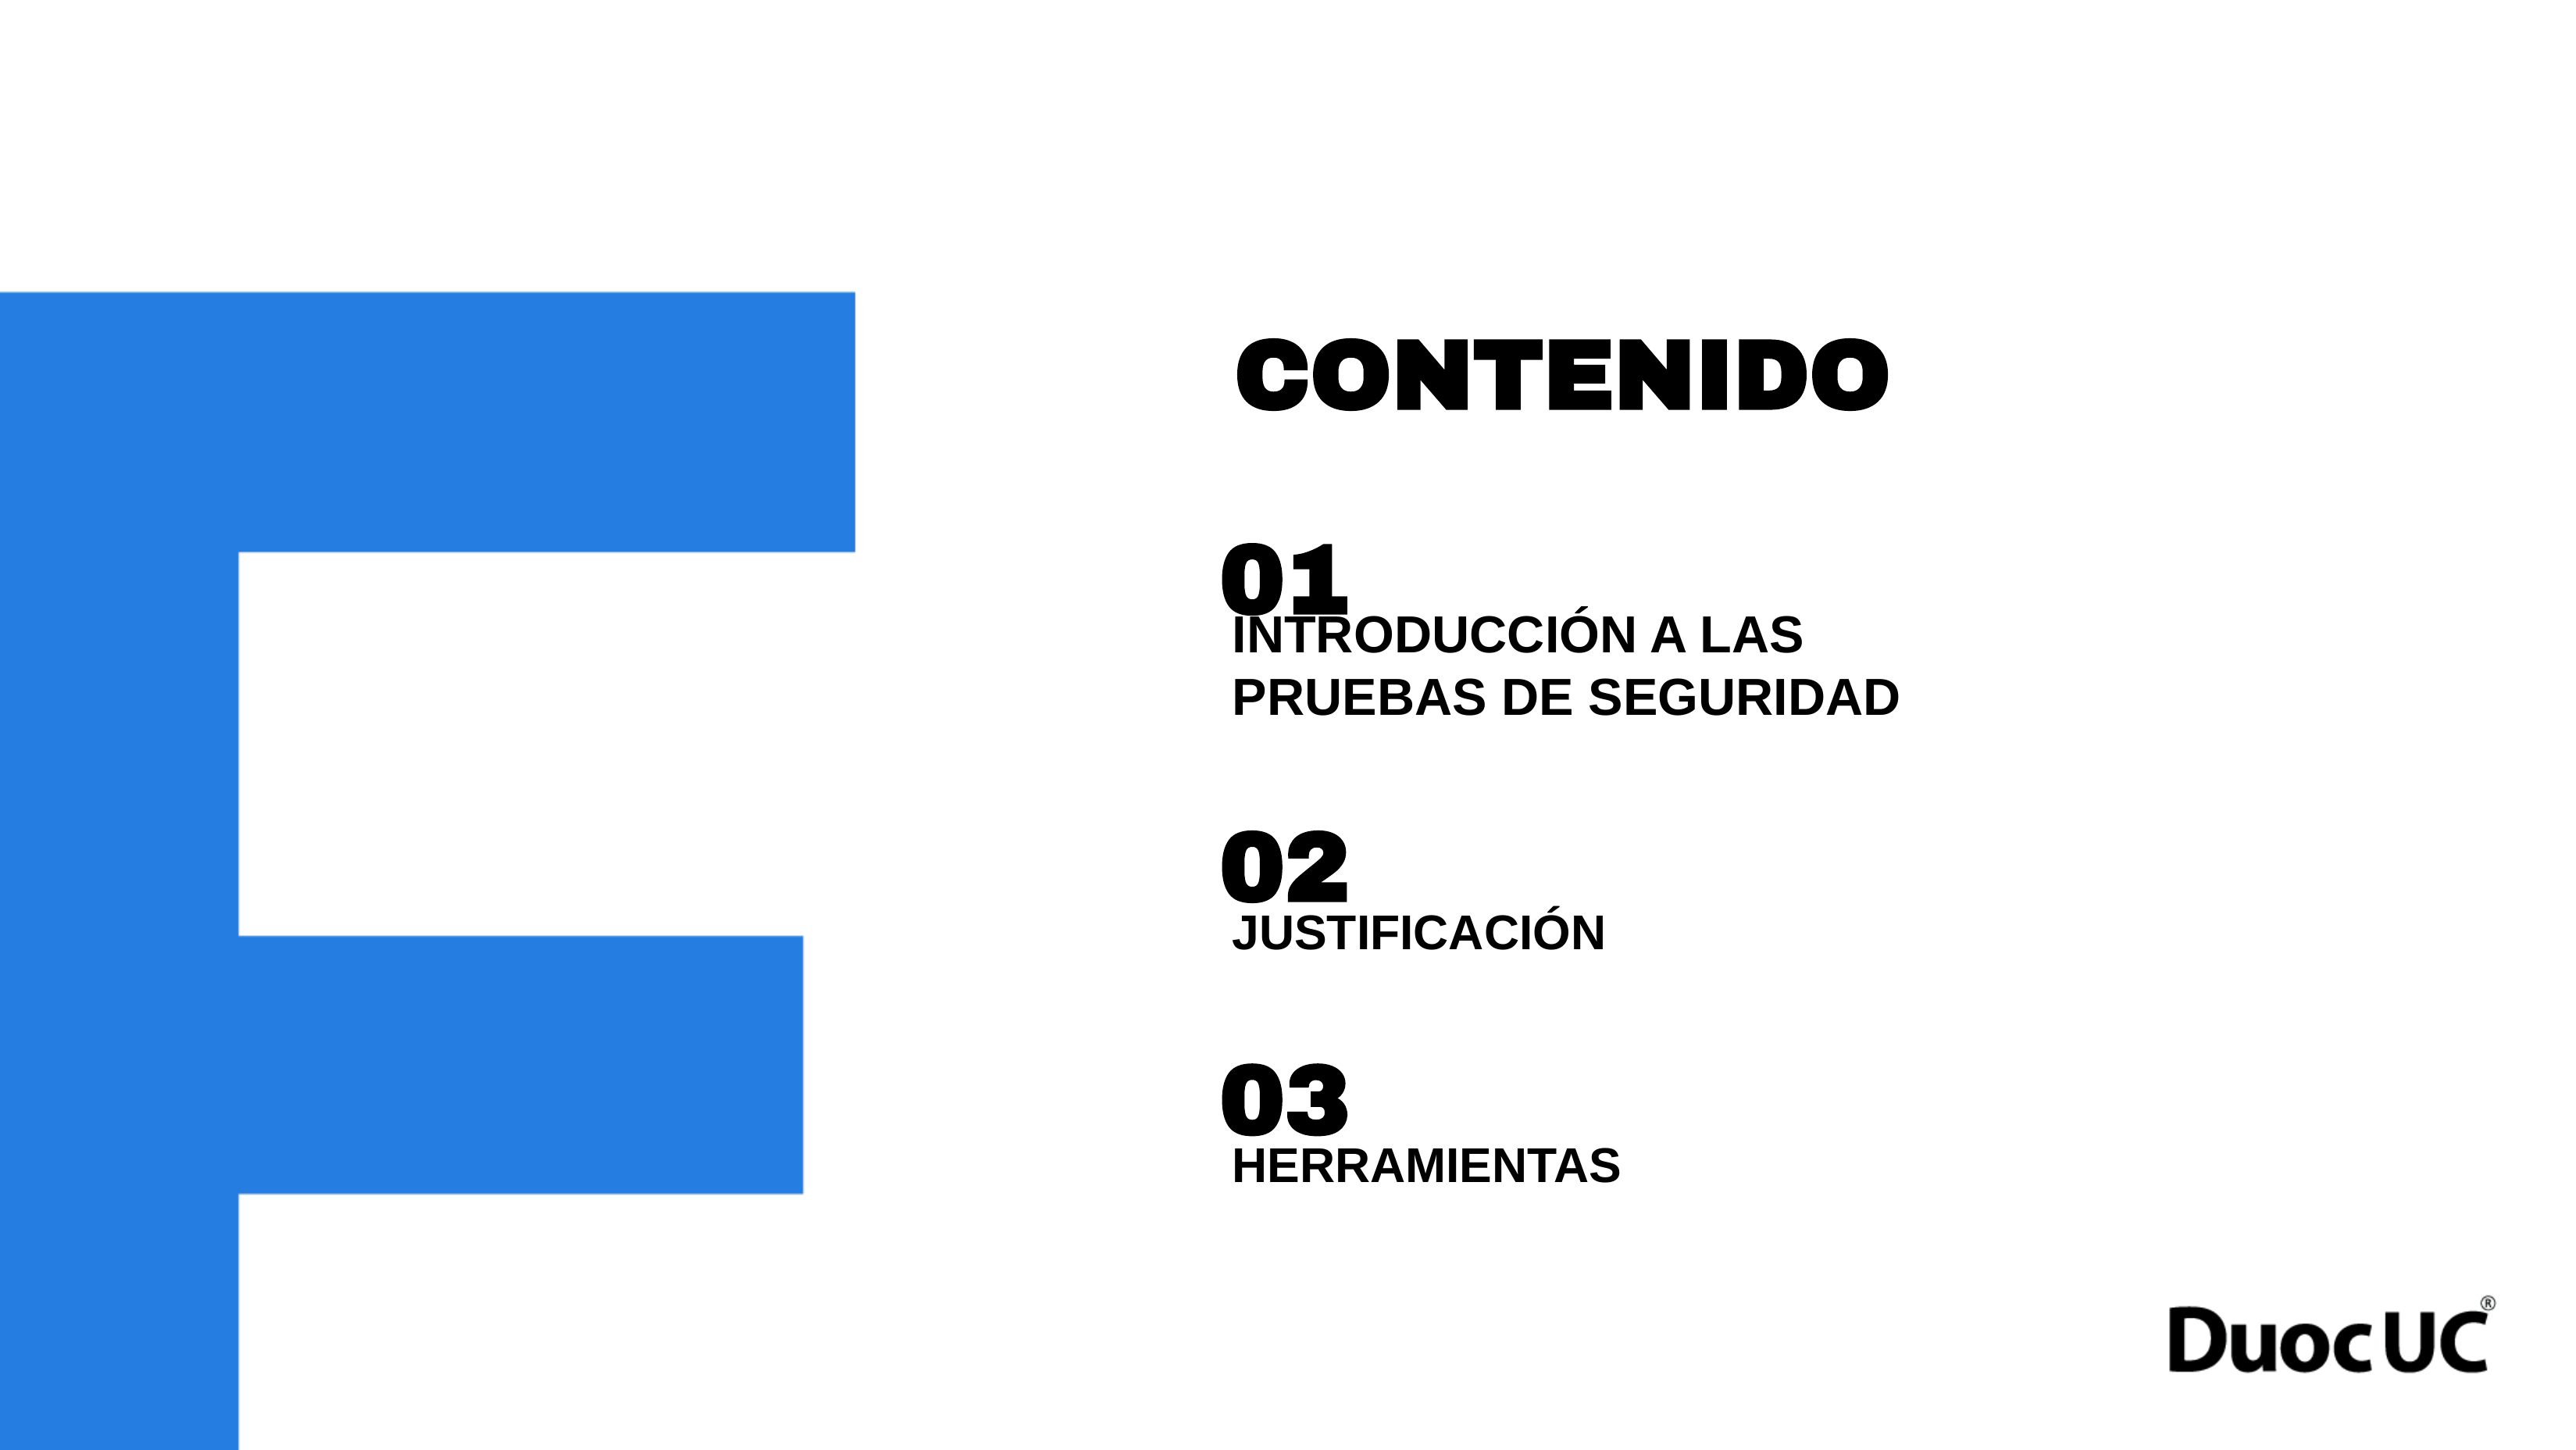

CONTENIDO
01
INTRODUCCIÓN A LAS PRUEBAS DE SEGURIDAD
02
JUSTIFICACIÓN
03
HERRAMIENTAS